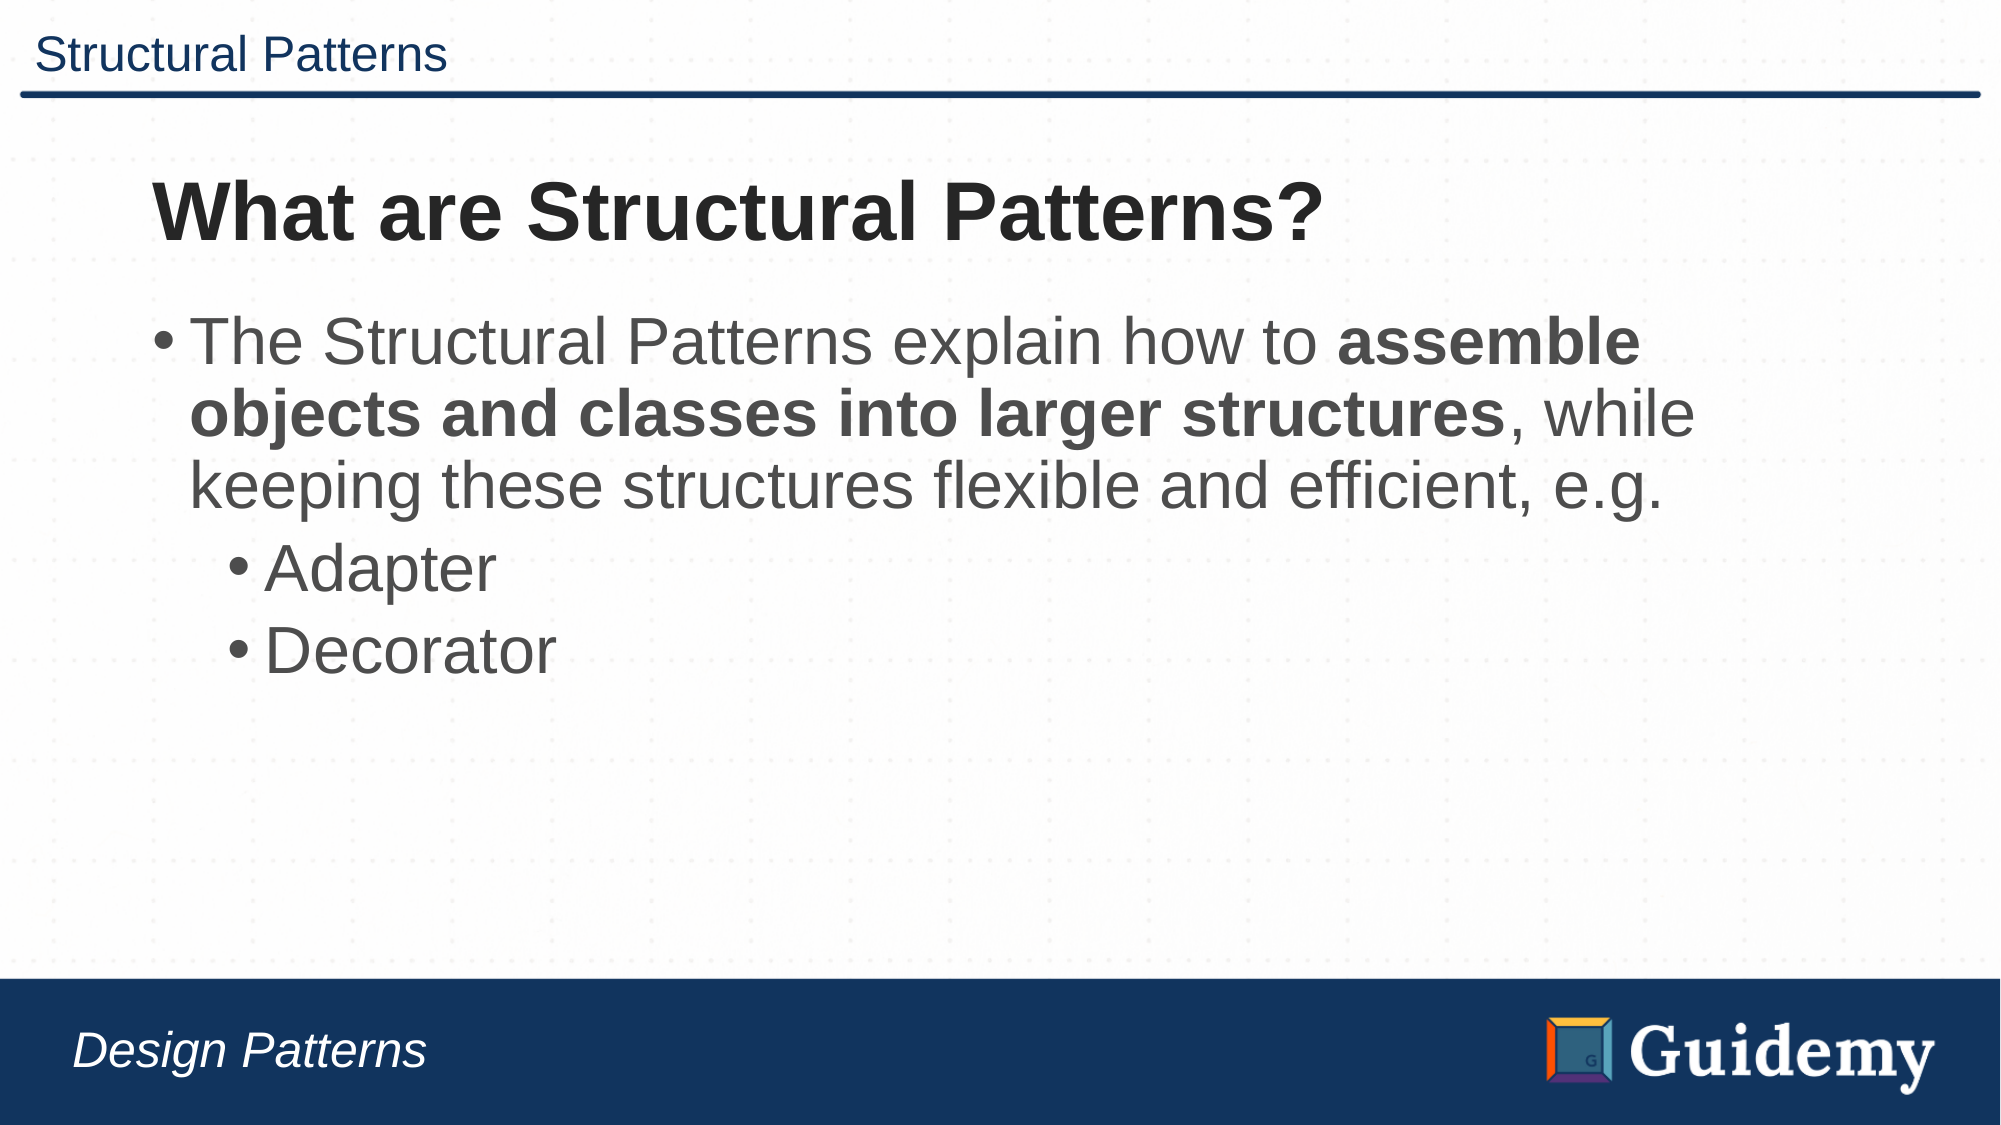

# Structural Patterns
What are Structural Patterns?
The Structural Patterns explain how to assemble objects and classes into larger structures, while keeping these structures flexible and efficient, e.g.
Adapter
Decorator
Design Patterns